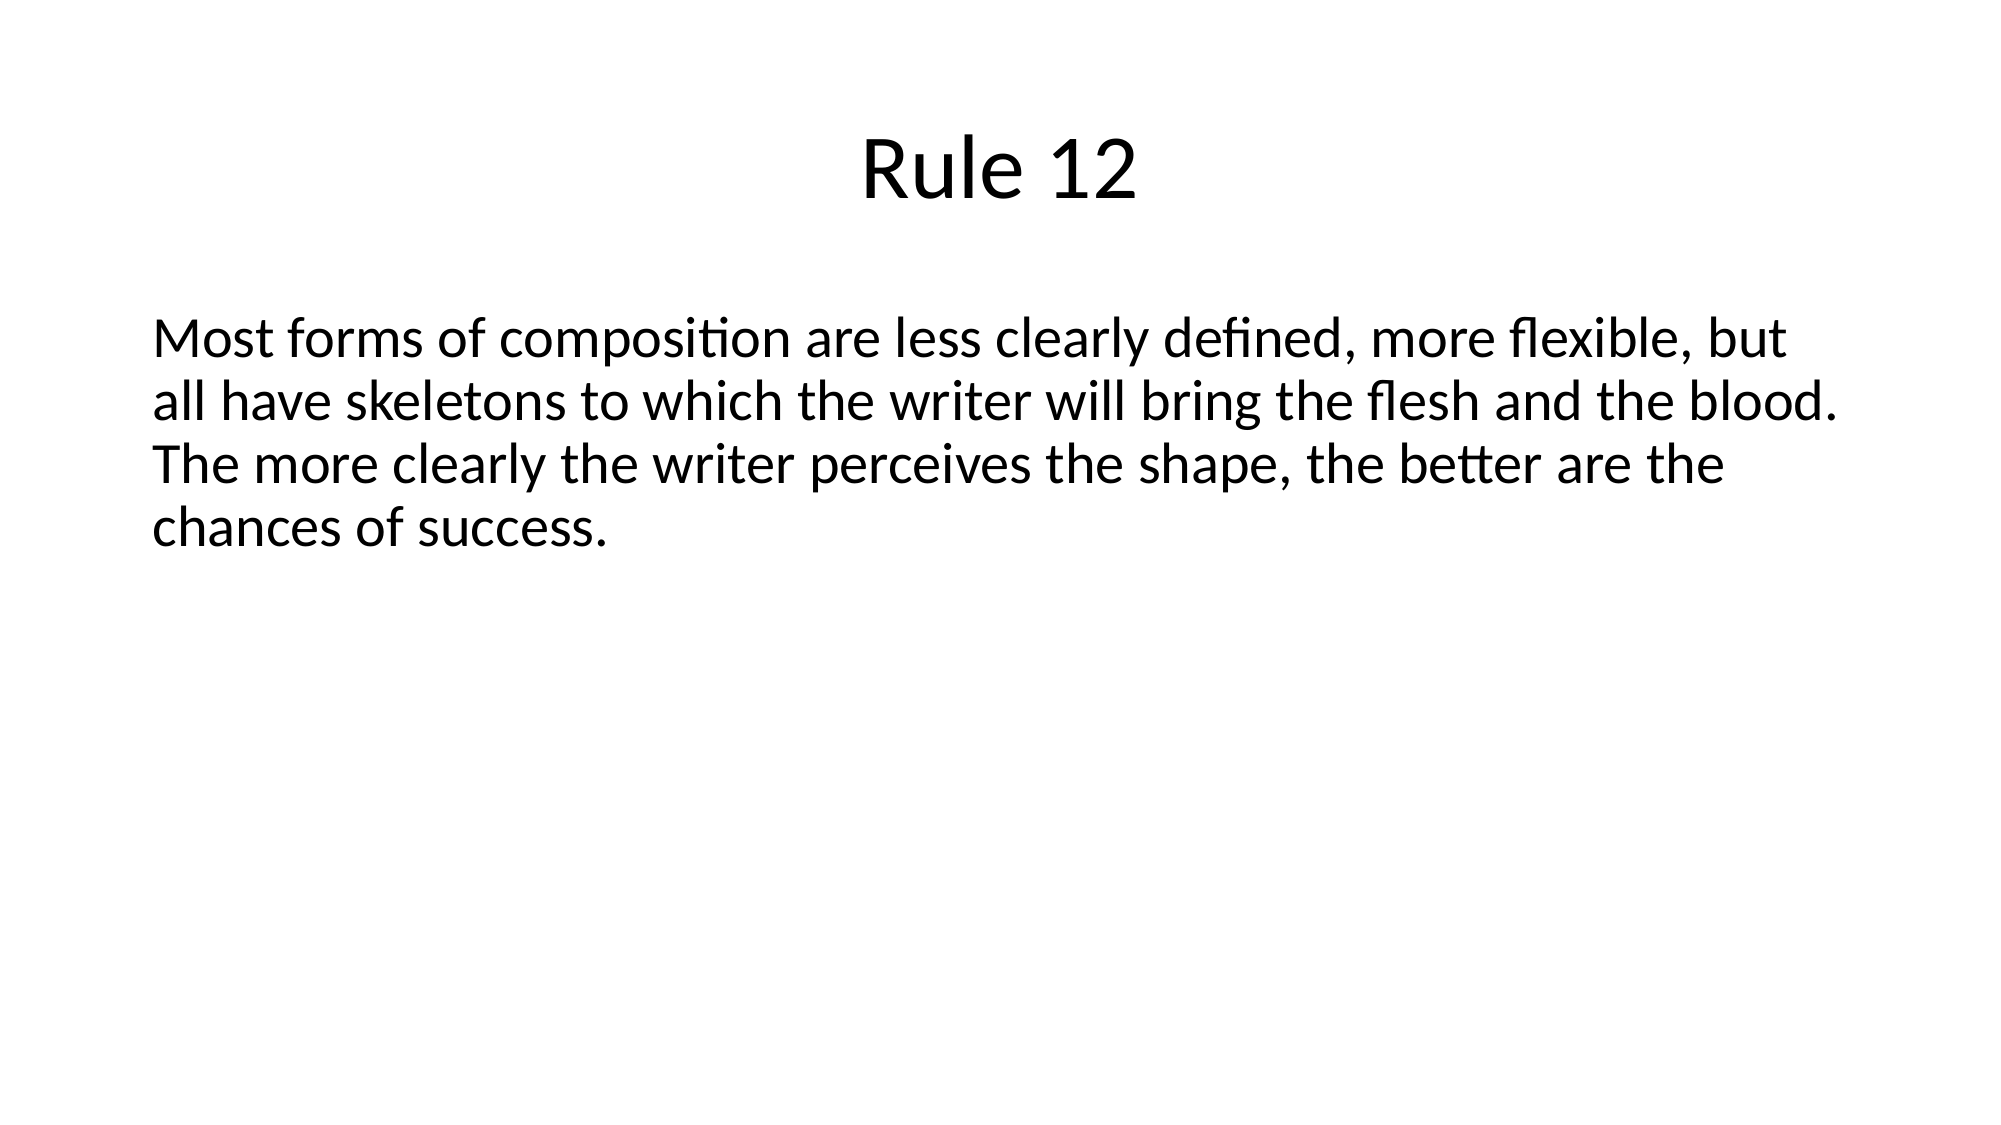

# Rule 12
Most forms of composition are less clearly defined, more flexible, but all have skeletons to which the writer will bring the flesh and the blood. The more clearly the writer perceives the shape, the better are the chances of success.